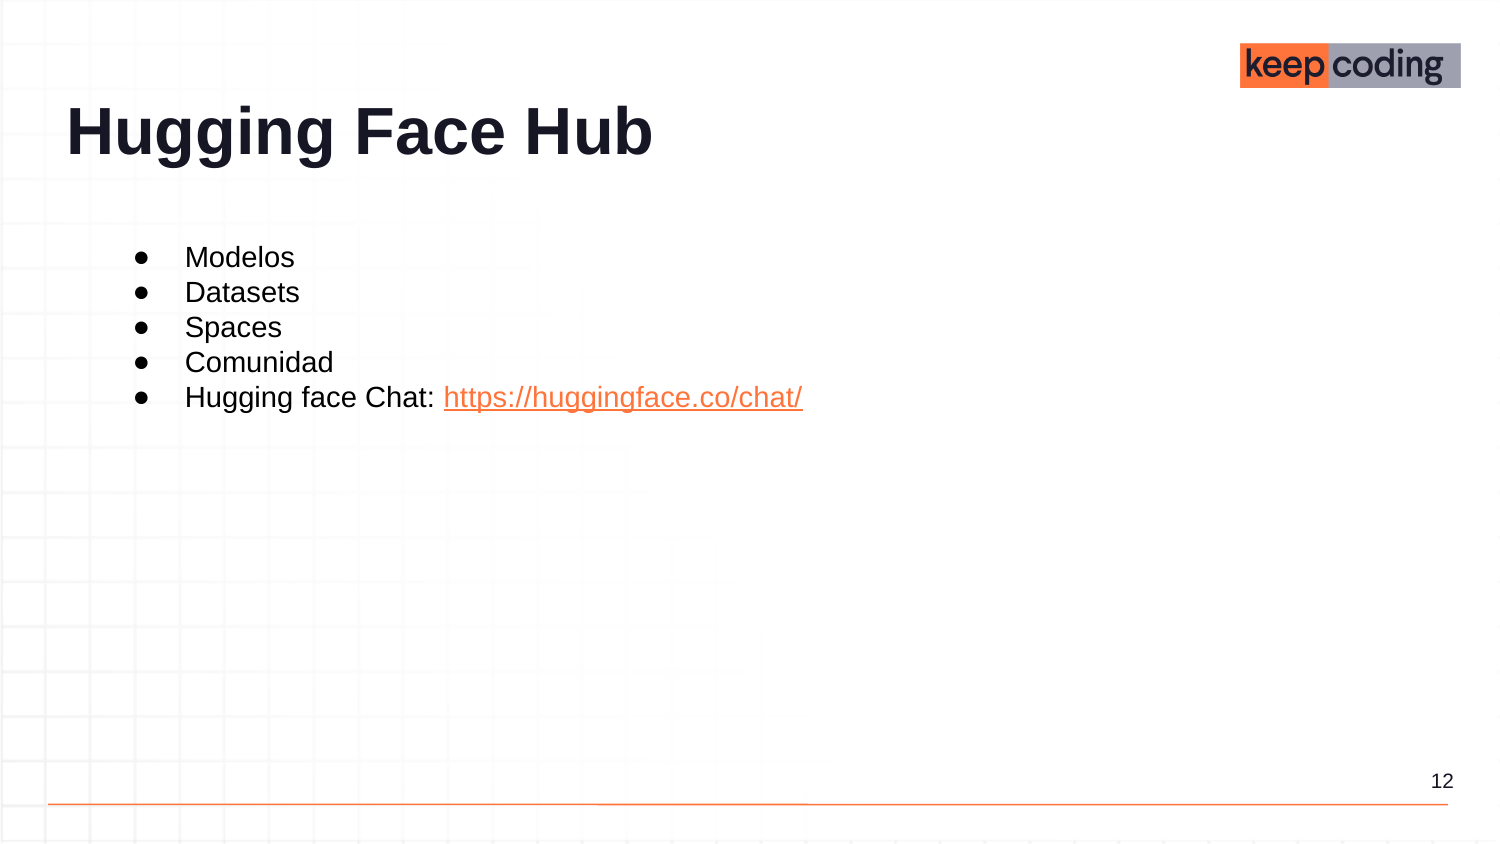

# Hugging Face Hub
Modelos
Datasets
Spaces
Comunidad
Hugging face Chat: https://huggingface.co/chat/
12